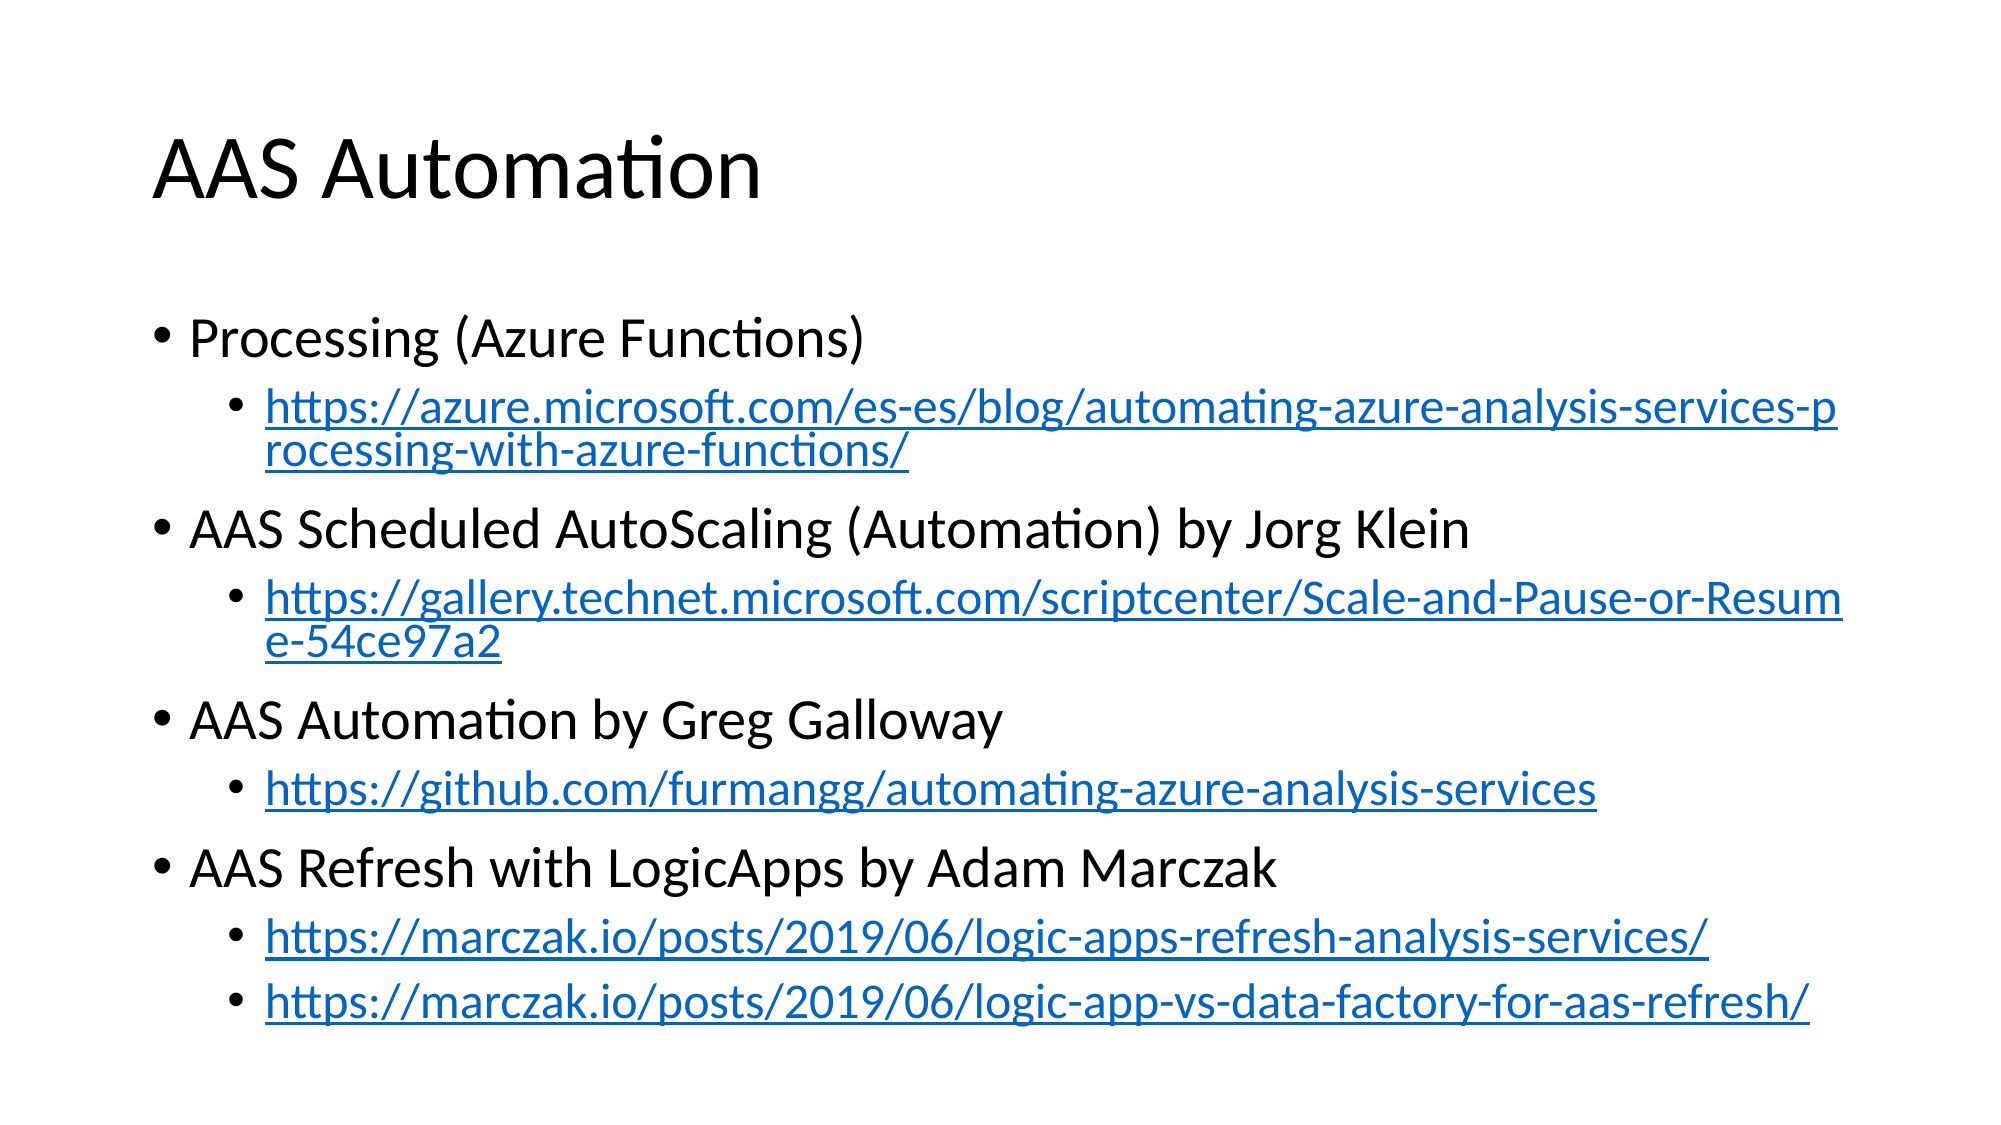

# AAS Automation
Processing (Azure Functions)
https://azure.microsoft.com/es-es/blog/automating-azure-analysis-services-processing-with-azure-functions/
AAS Scheduled AutoScaling (Automation) by Jorg Klein
https://gallery.technet.microsoft.com/scriptcenter/Scale-and-Pause-or-Resume-54ce97a2
AAS Automation by Greg Galloway
https://github.com/furmangg/automating-azure-analysis-services
AAS Refresh with LogicApps by Adam Marczak
https://marczak.io/posts/2019/06/logic-apps-refresh-analysis-services/
https://marczak.io/posts/2019/06/logic-app-vs-data-factory-for-aas-refresh/